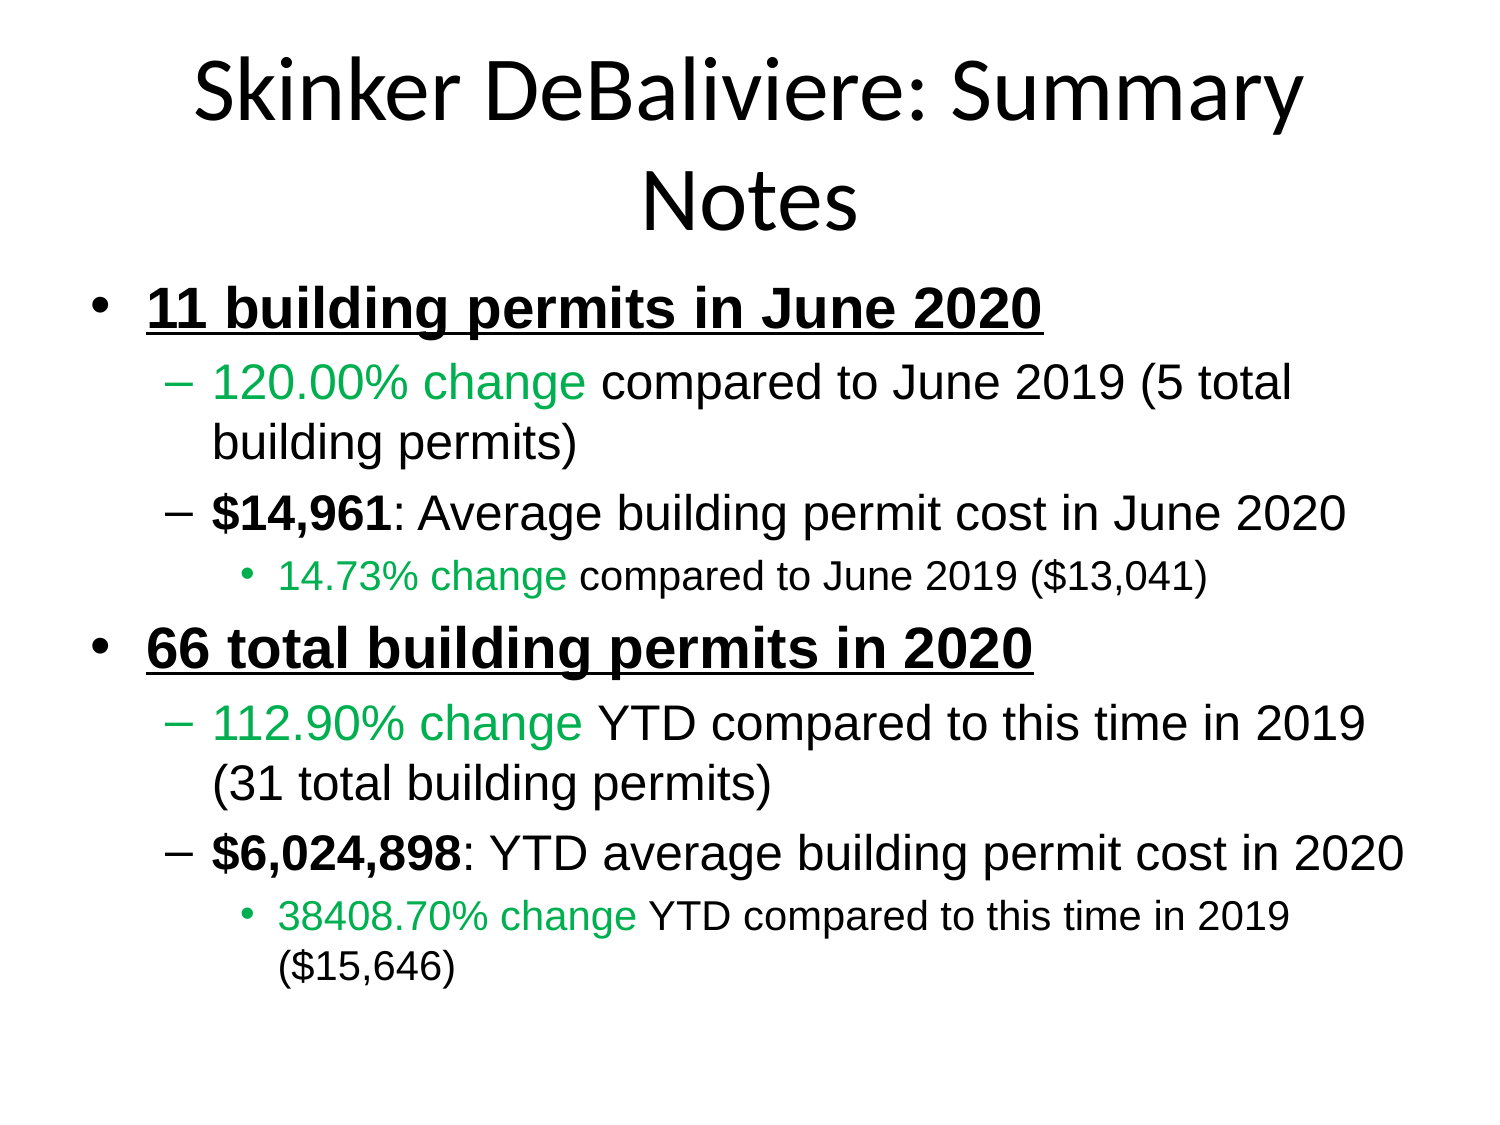

# Skinker DeBaliviere: Summary Notes
11 building permits in June 2020
120.00% change compared to June 2019 (5 total building permits)
$14,961: Average building permit cost in June 2020
14.73% change compared to June 2019 ($13,041)
66 total building permits in 2020
112.90% change YTD compared to this time in 2019 (31 total building permits)
$6,024,898: YTD average building permit cost in 2020
38408.70% change YTD compared to this time in 2019 ($15,646)